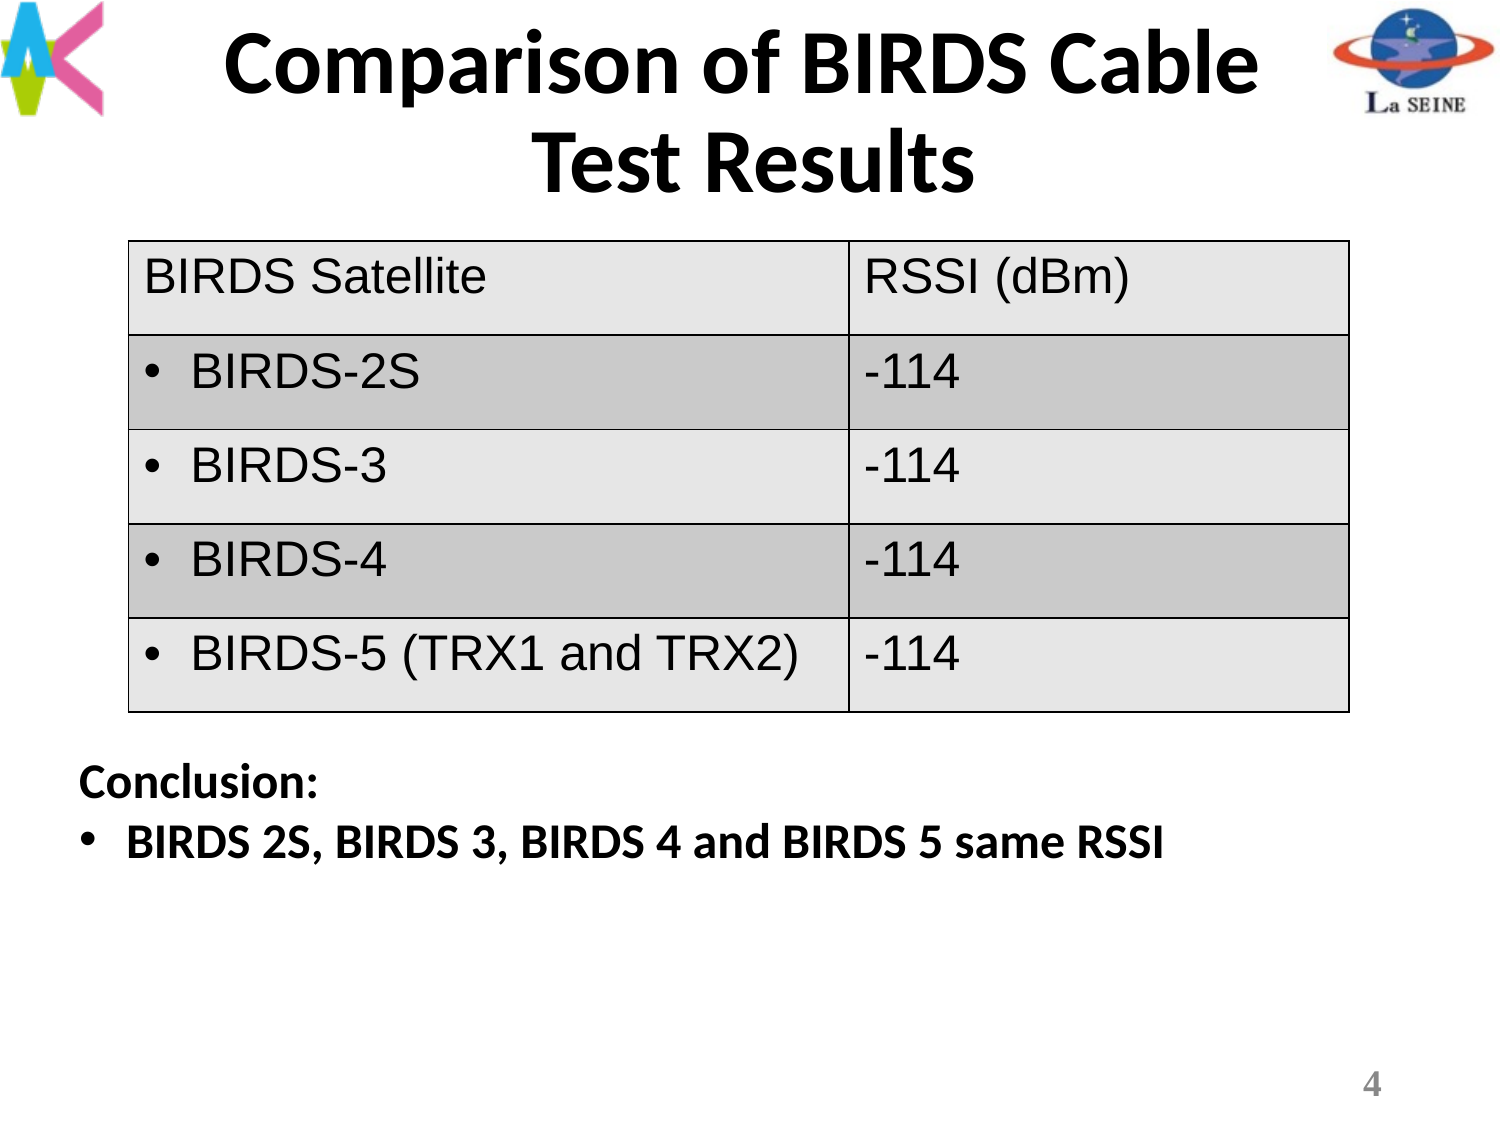

# Comparison of BIRDS Cable Test Results
| BIRDS Satellite | RSSI (dBm) |
| --- | --- |
| BIRDS-2S | -114 |
| BIRDS-3 | -114 |
| BIRDS-4 | -114 |
| BIRDS-5 (TRX1 and TRX2) | -114 |
Conclusion:
BIRDS 2S, BIRDS 3, BIRDS 4 and BIRDS 5 same RSSI
4